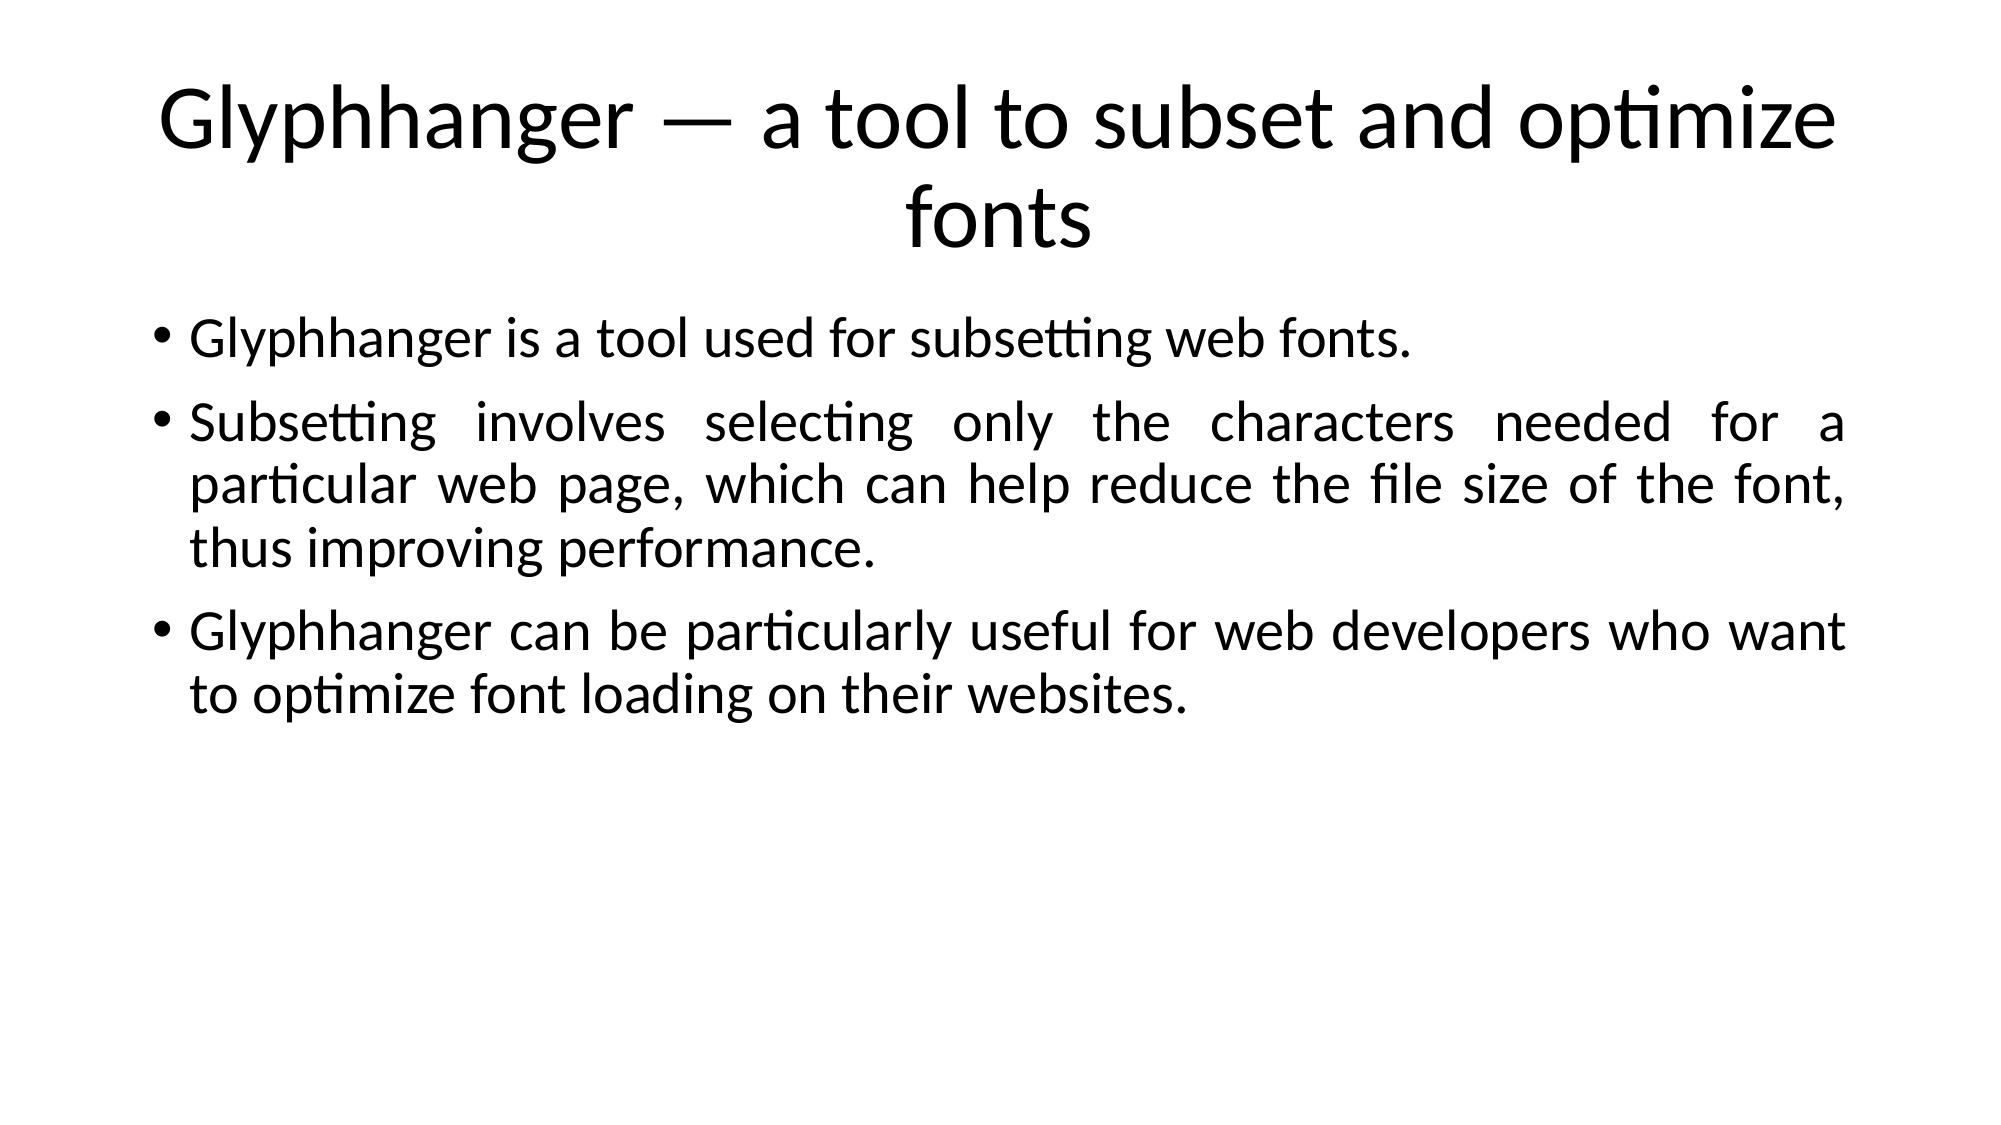

# Glyphhanger — a tool to subset and optimize fonts
Glyphhanger is a tool used for subsetting web fonts.
Subsetting involves selecting only the characters needed for a particular web page, which can help reduce the file size of the font, thus improving performance.
Glyphhanger can be particularly useful for web developers who want to optimize font loading on their websites.